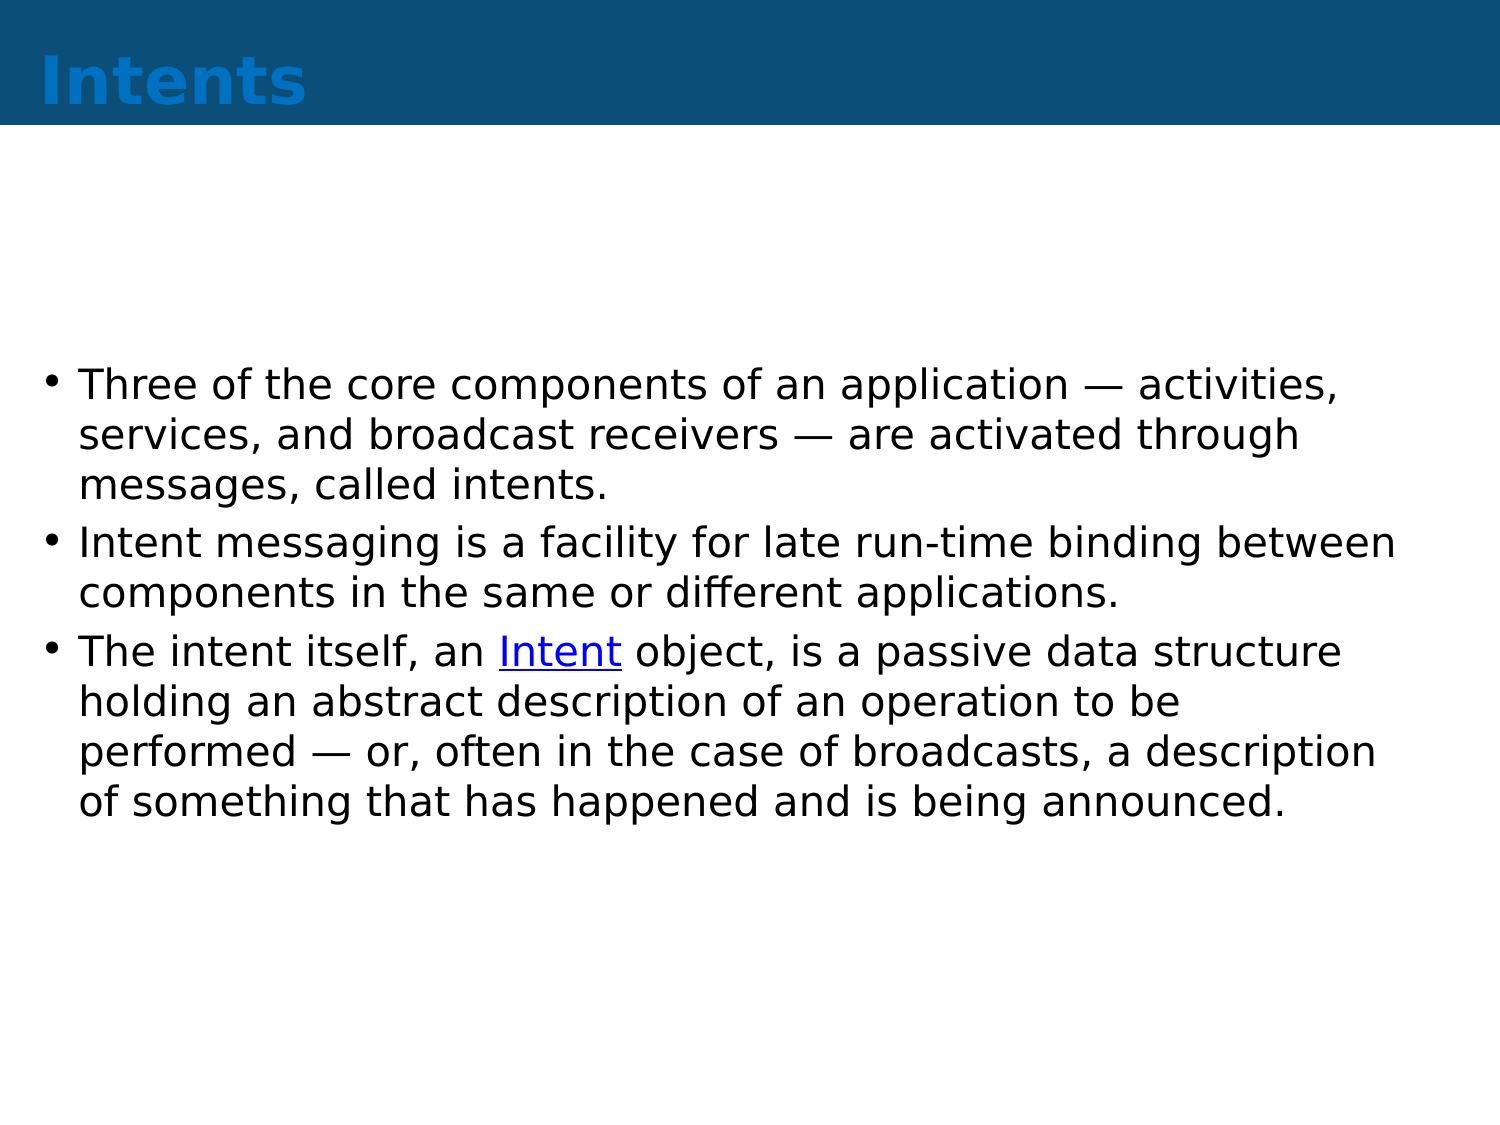

# Intents
Three of the core components of an application — activities, services, and broadcast receivers — are activated through messages, called intents.
Intent messaging is a facility for late run-time binding between components in the same or different applications.
The intent itself, an Intent object, is a passive data structure holding an abstract description of an operation to be performed — or, often in the case of broadcasts, a description of something that has happened and is being announced.